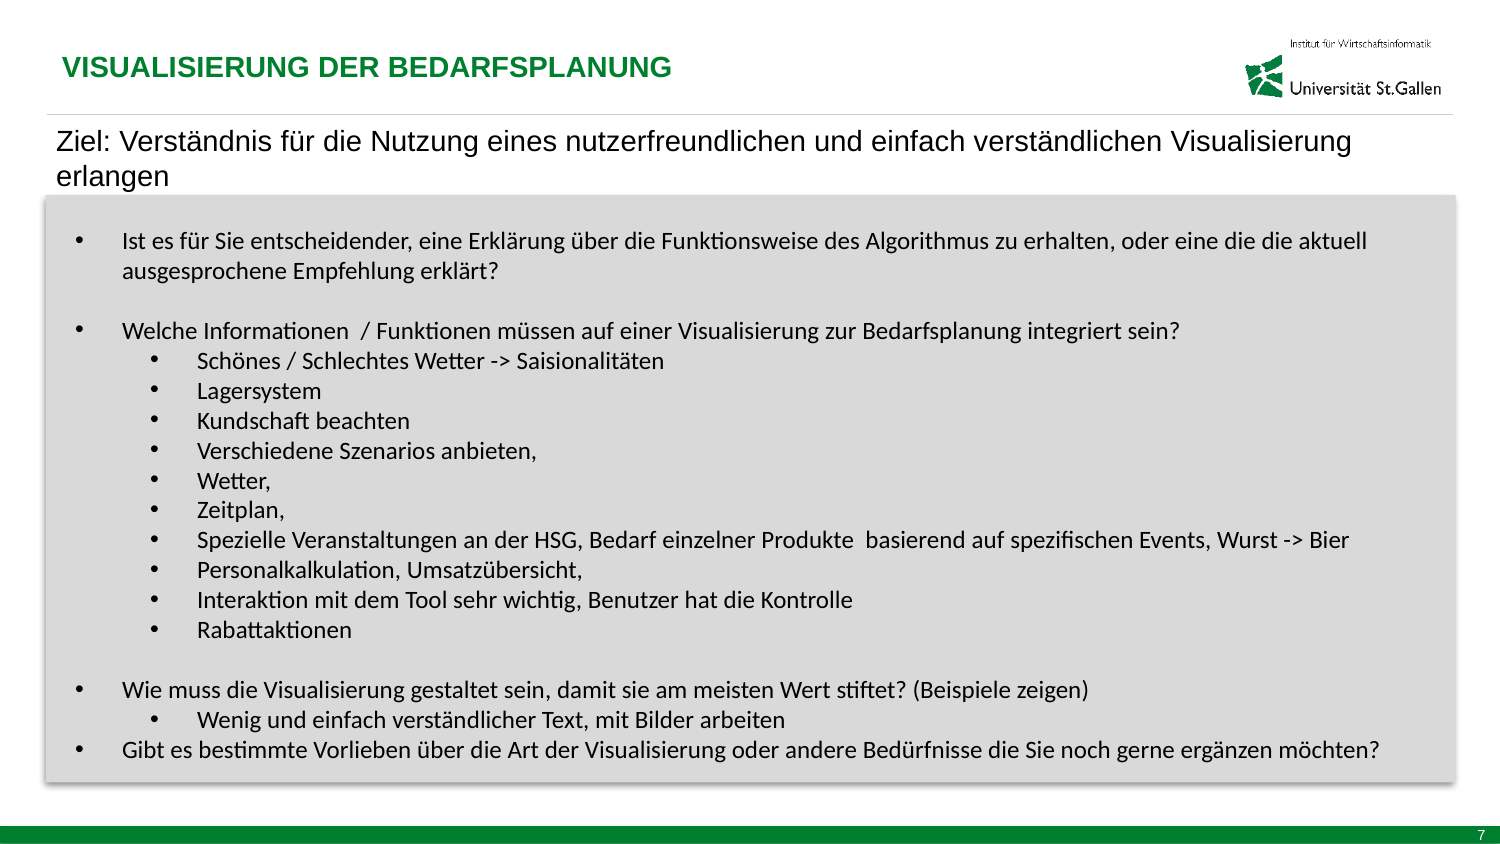

VISUALISIERUNG DER BEDARFSPLANUNG

Ziel: Verständnis für die Nutzung eines nutzerfreundlichen und einfach verständlichen Visualisierung erlangen
Ist es für Sie entscheidender, eine Erklärung über die Funktionsweise des Algorithmus zu erhalten, oder eine die die aktuell ausgesprochene Empfehlung erklärt?

Welche Informationen  / Funktionen müssen auf einer Visualisierung zur Bedarfsplanung integriert sein?
Schönes / Schlechtes Wetter -> Saisionalitäten
Lagersystem
Kundschaft beachten
Verschiedene Szenarios anbieten,
Wetter,
Zeitplan,
Spezielle Veranstaltungen an der HSG, Bedarf einzelner Produkte  basierend auf spezifischen Events, Wurst -> Bier
Personalkalkulation, Umsatzübersicht,
Interaktion mit dem Tool sehr wichtig, Benutzer hat die Kontrolle
Rabattaktionen

Wie muss die Visualisierung gestaltet sein, damit sie am meisten Wert stiftet? (Beispiele zeigen)
Wenig und einfach verständlicher Text, mit Bilder arbeiten
Gibt es bestimmte Vorlieben über die Art der Visualisierung oder andere Bedürfnisse die Sie noch gerne ergänzen möchten?